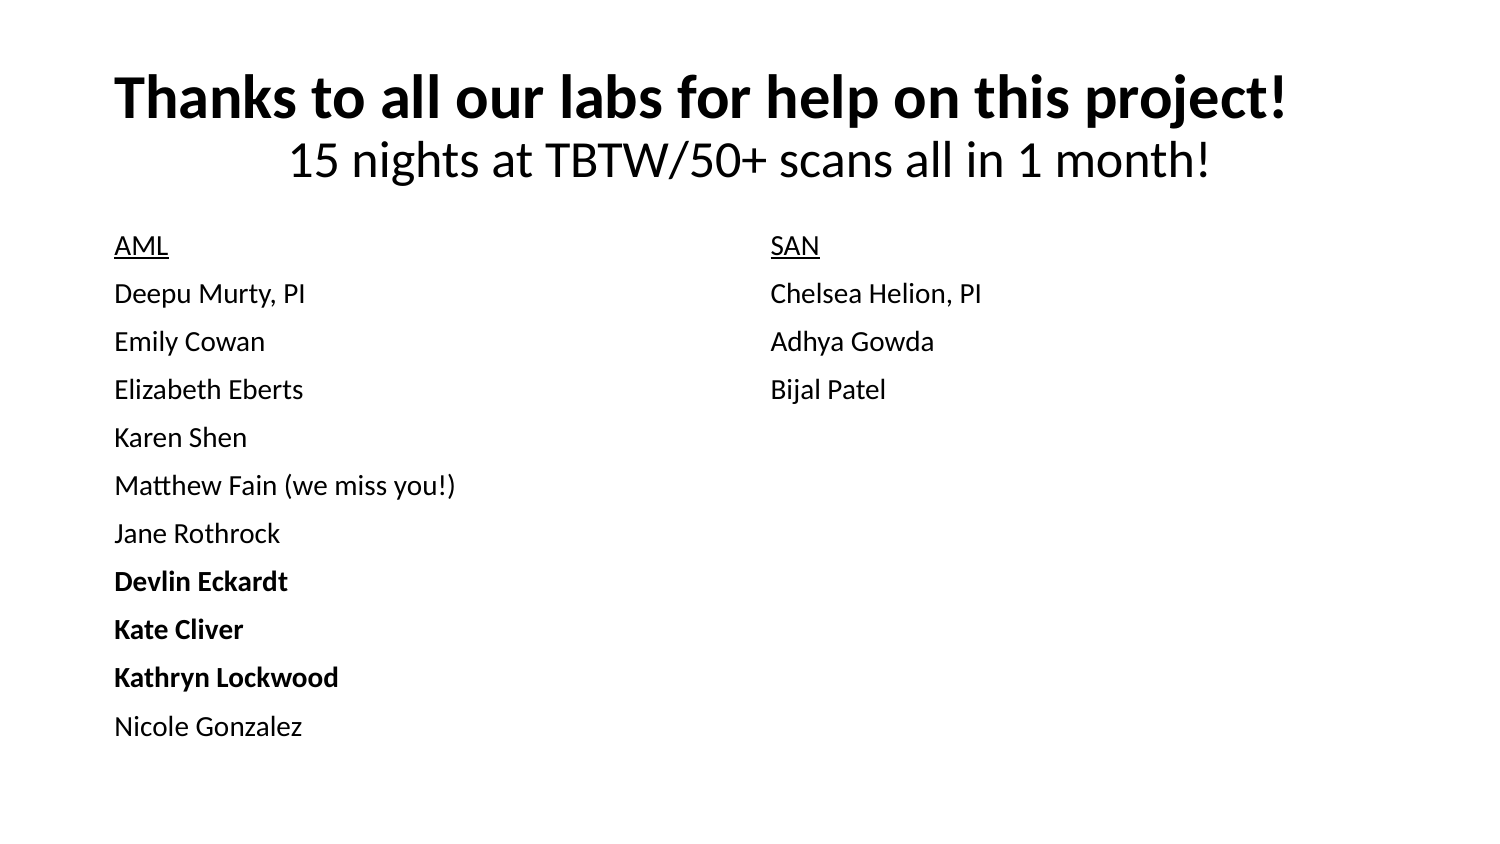

# Thanks to all our labs for help on this project!
15 nights at TBTW/50+ scans all in 1 month!
SAN
Chelsea Helion, PI
Adhya Gowda
Bijal Patel
AML
Deepu Murty, PI
Emily Cowan
Elizabeth Eberts
Karen Shen
Matthew Fain (we miss you!)
Jane Rothrock
Devlin Eckardt
Kate Cliver
Kathryn Lockwood
Nicole Gonzalez